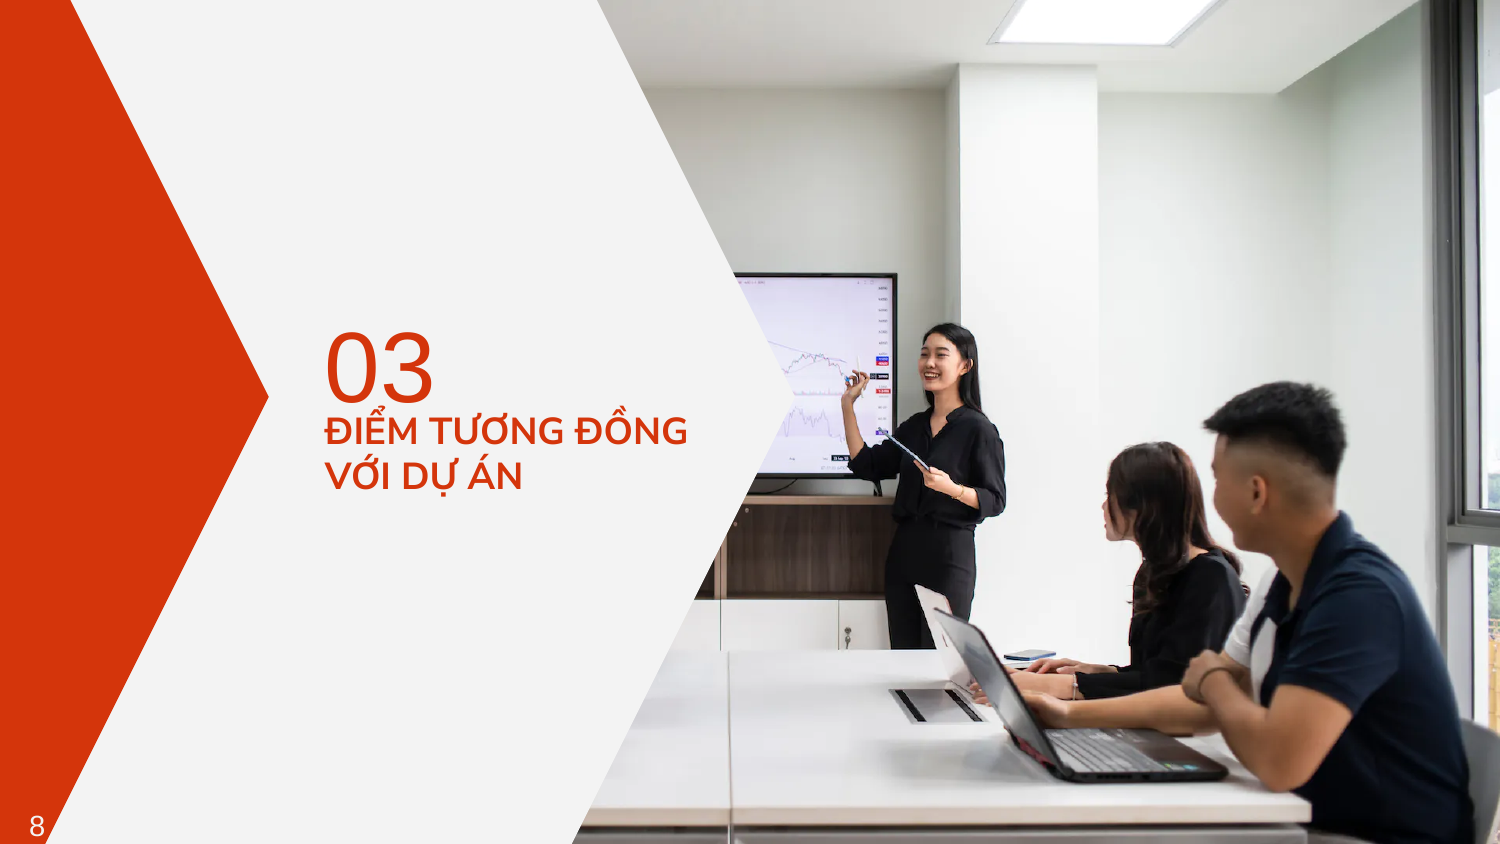

03
# ĐIỂM TƯƠNG ĐỒNG VỚI DỰ ÁN
8